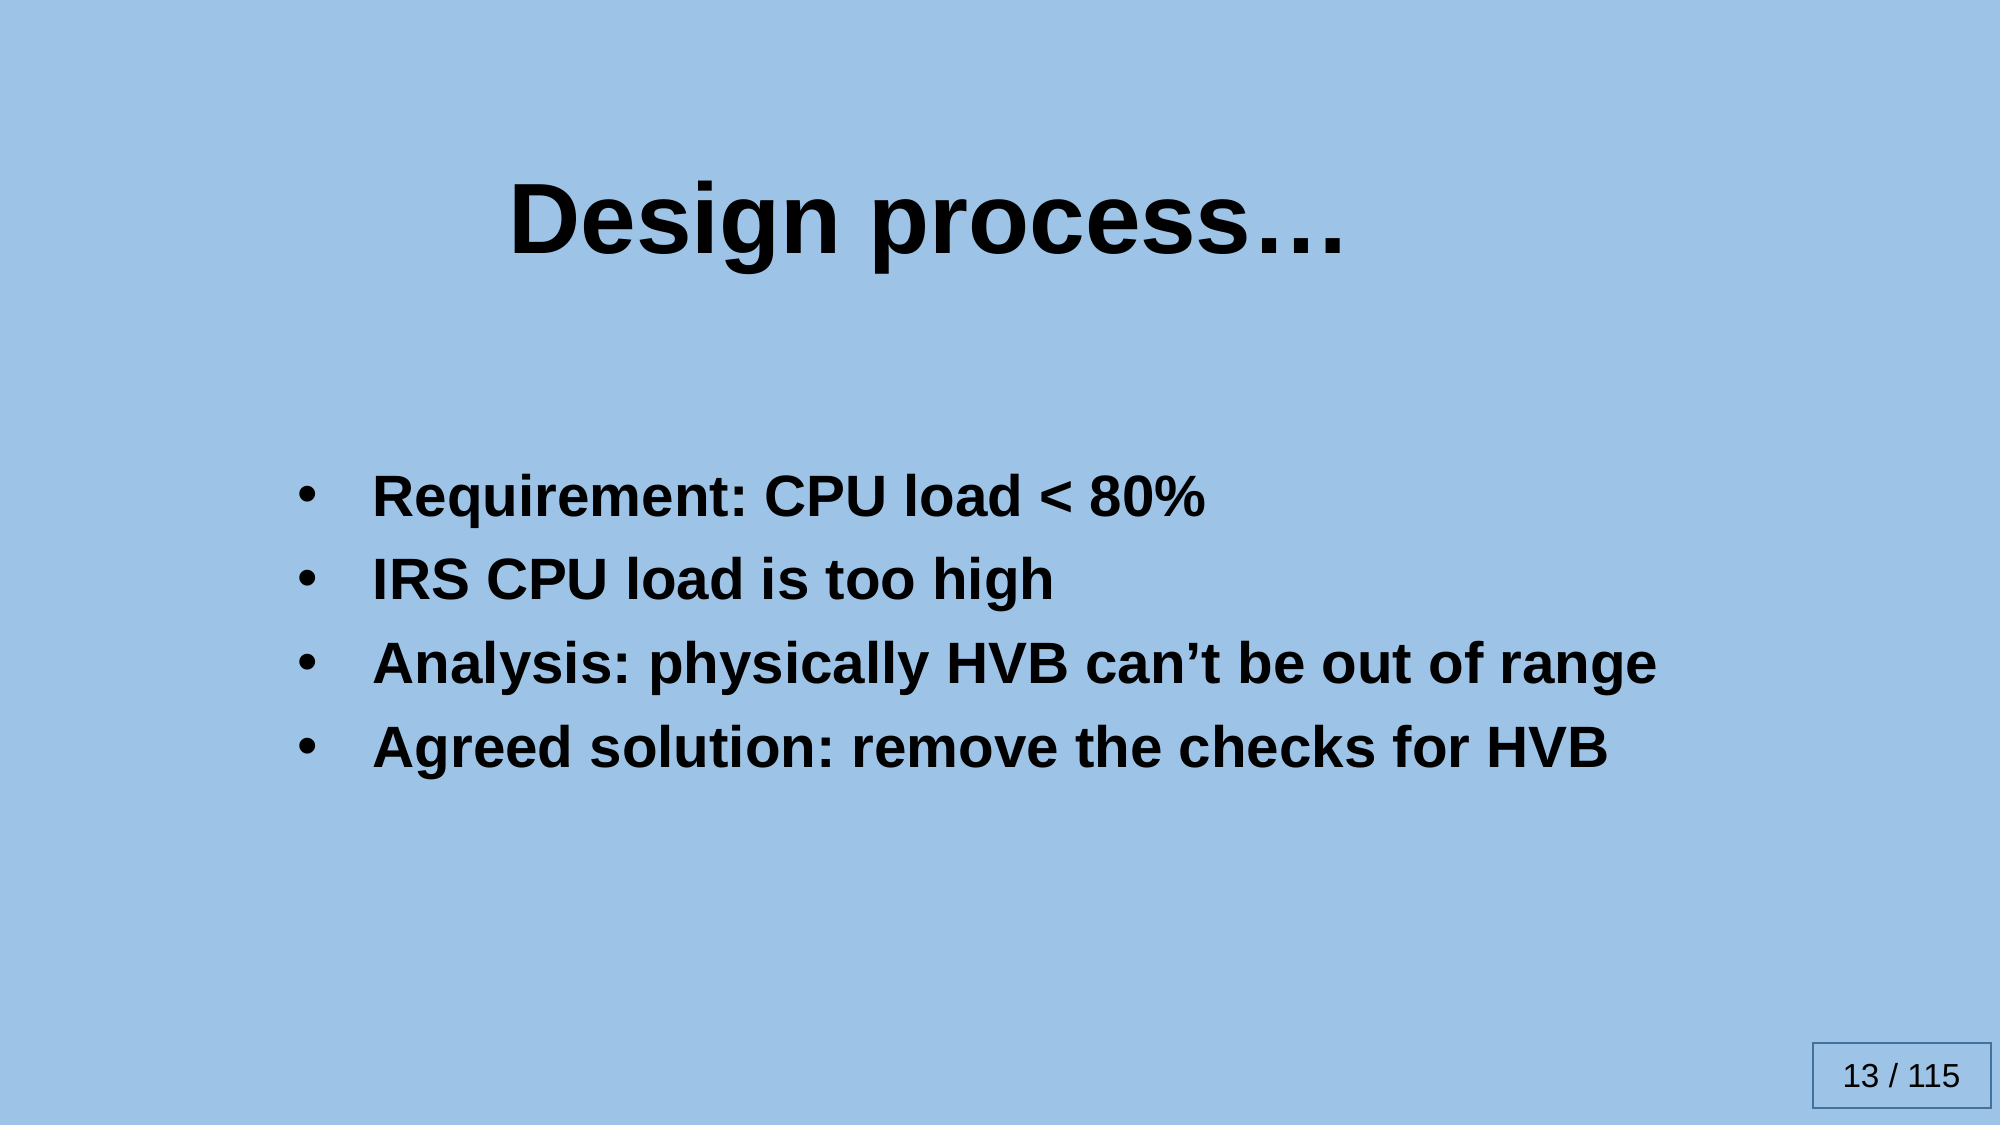

Design process…
Requirement: CPU load < 80%
IRS CPU load is too high
Analysis: physically HVB can’t be out of range
Agreed solution: remove the checks for HVB